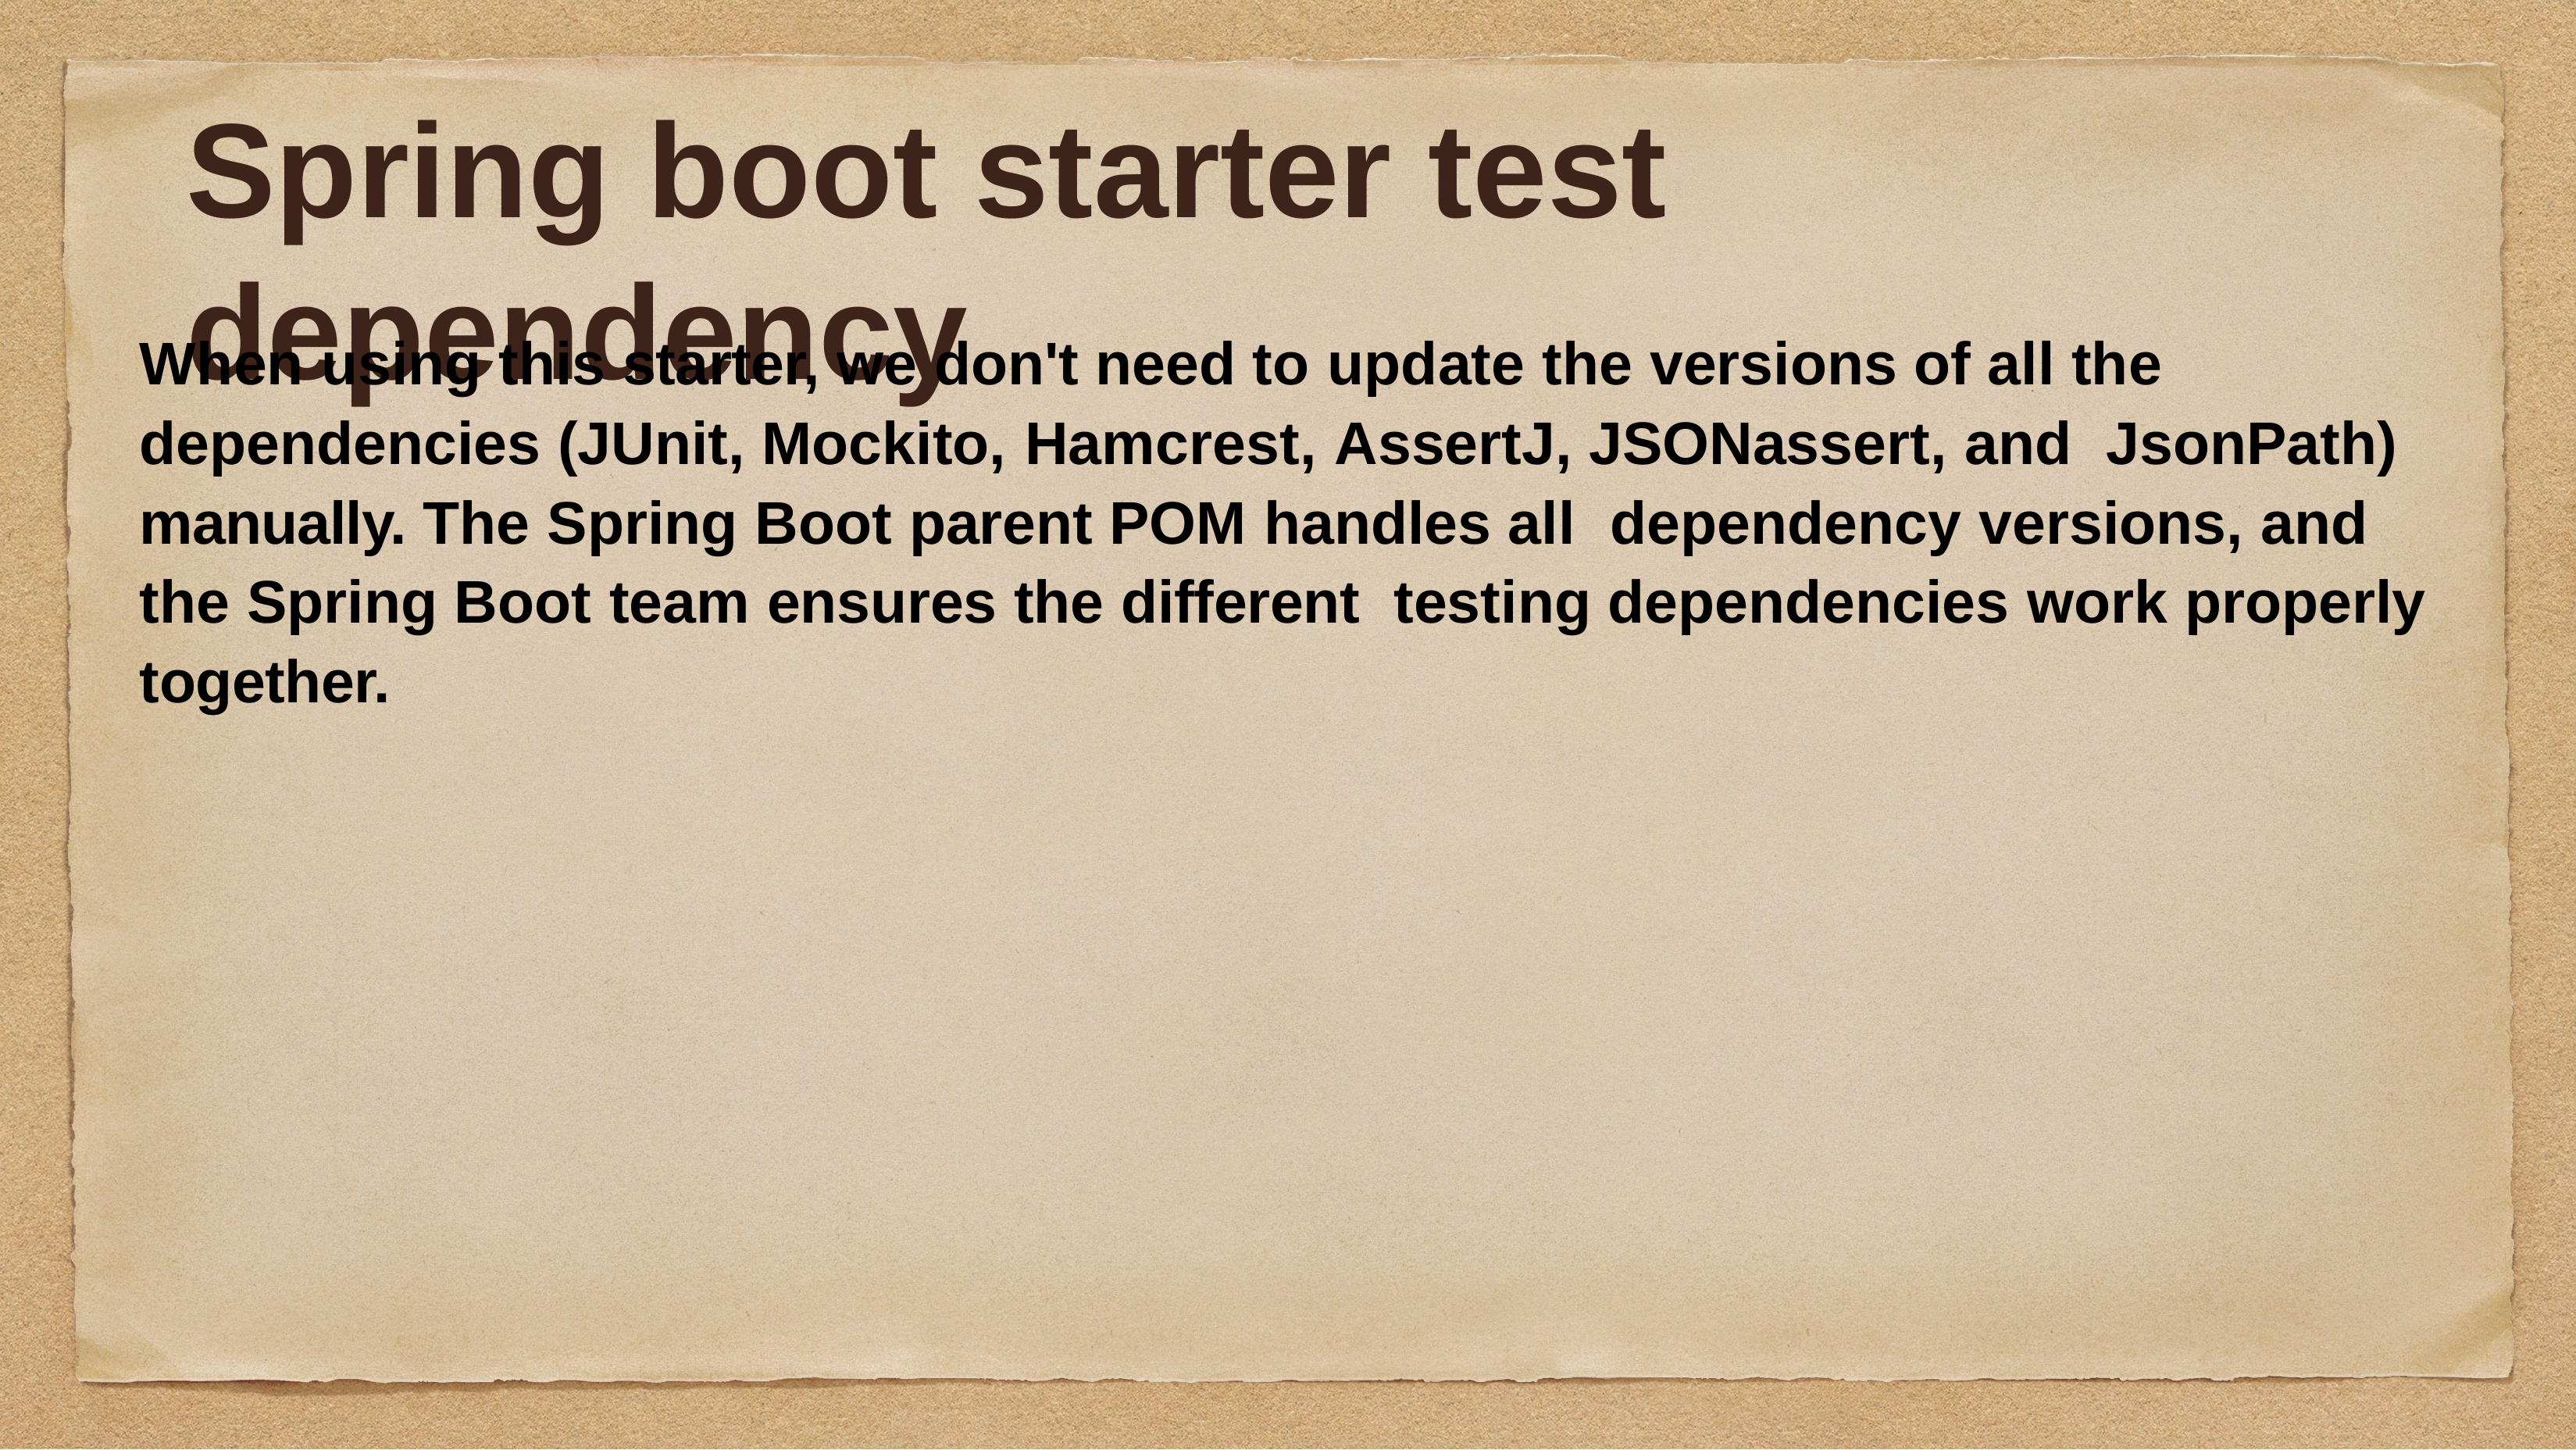

# Spring boot starter test dependency
When using this starter, we don't need to update the versions of all the  dependencies (JUnit, Mockito, Hamcrest, AssertJ, JSONassert, and  JsonPath) manually. The Spring Boot parent POM handles all  dependency versions, and the Spring Boot team ensures the different  testing dependencies work properly together.